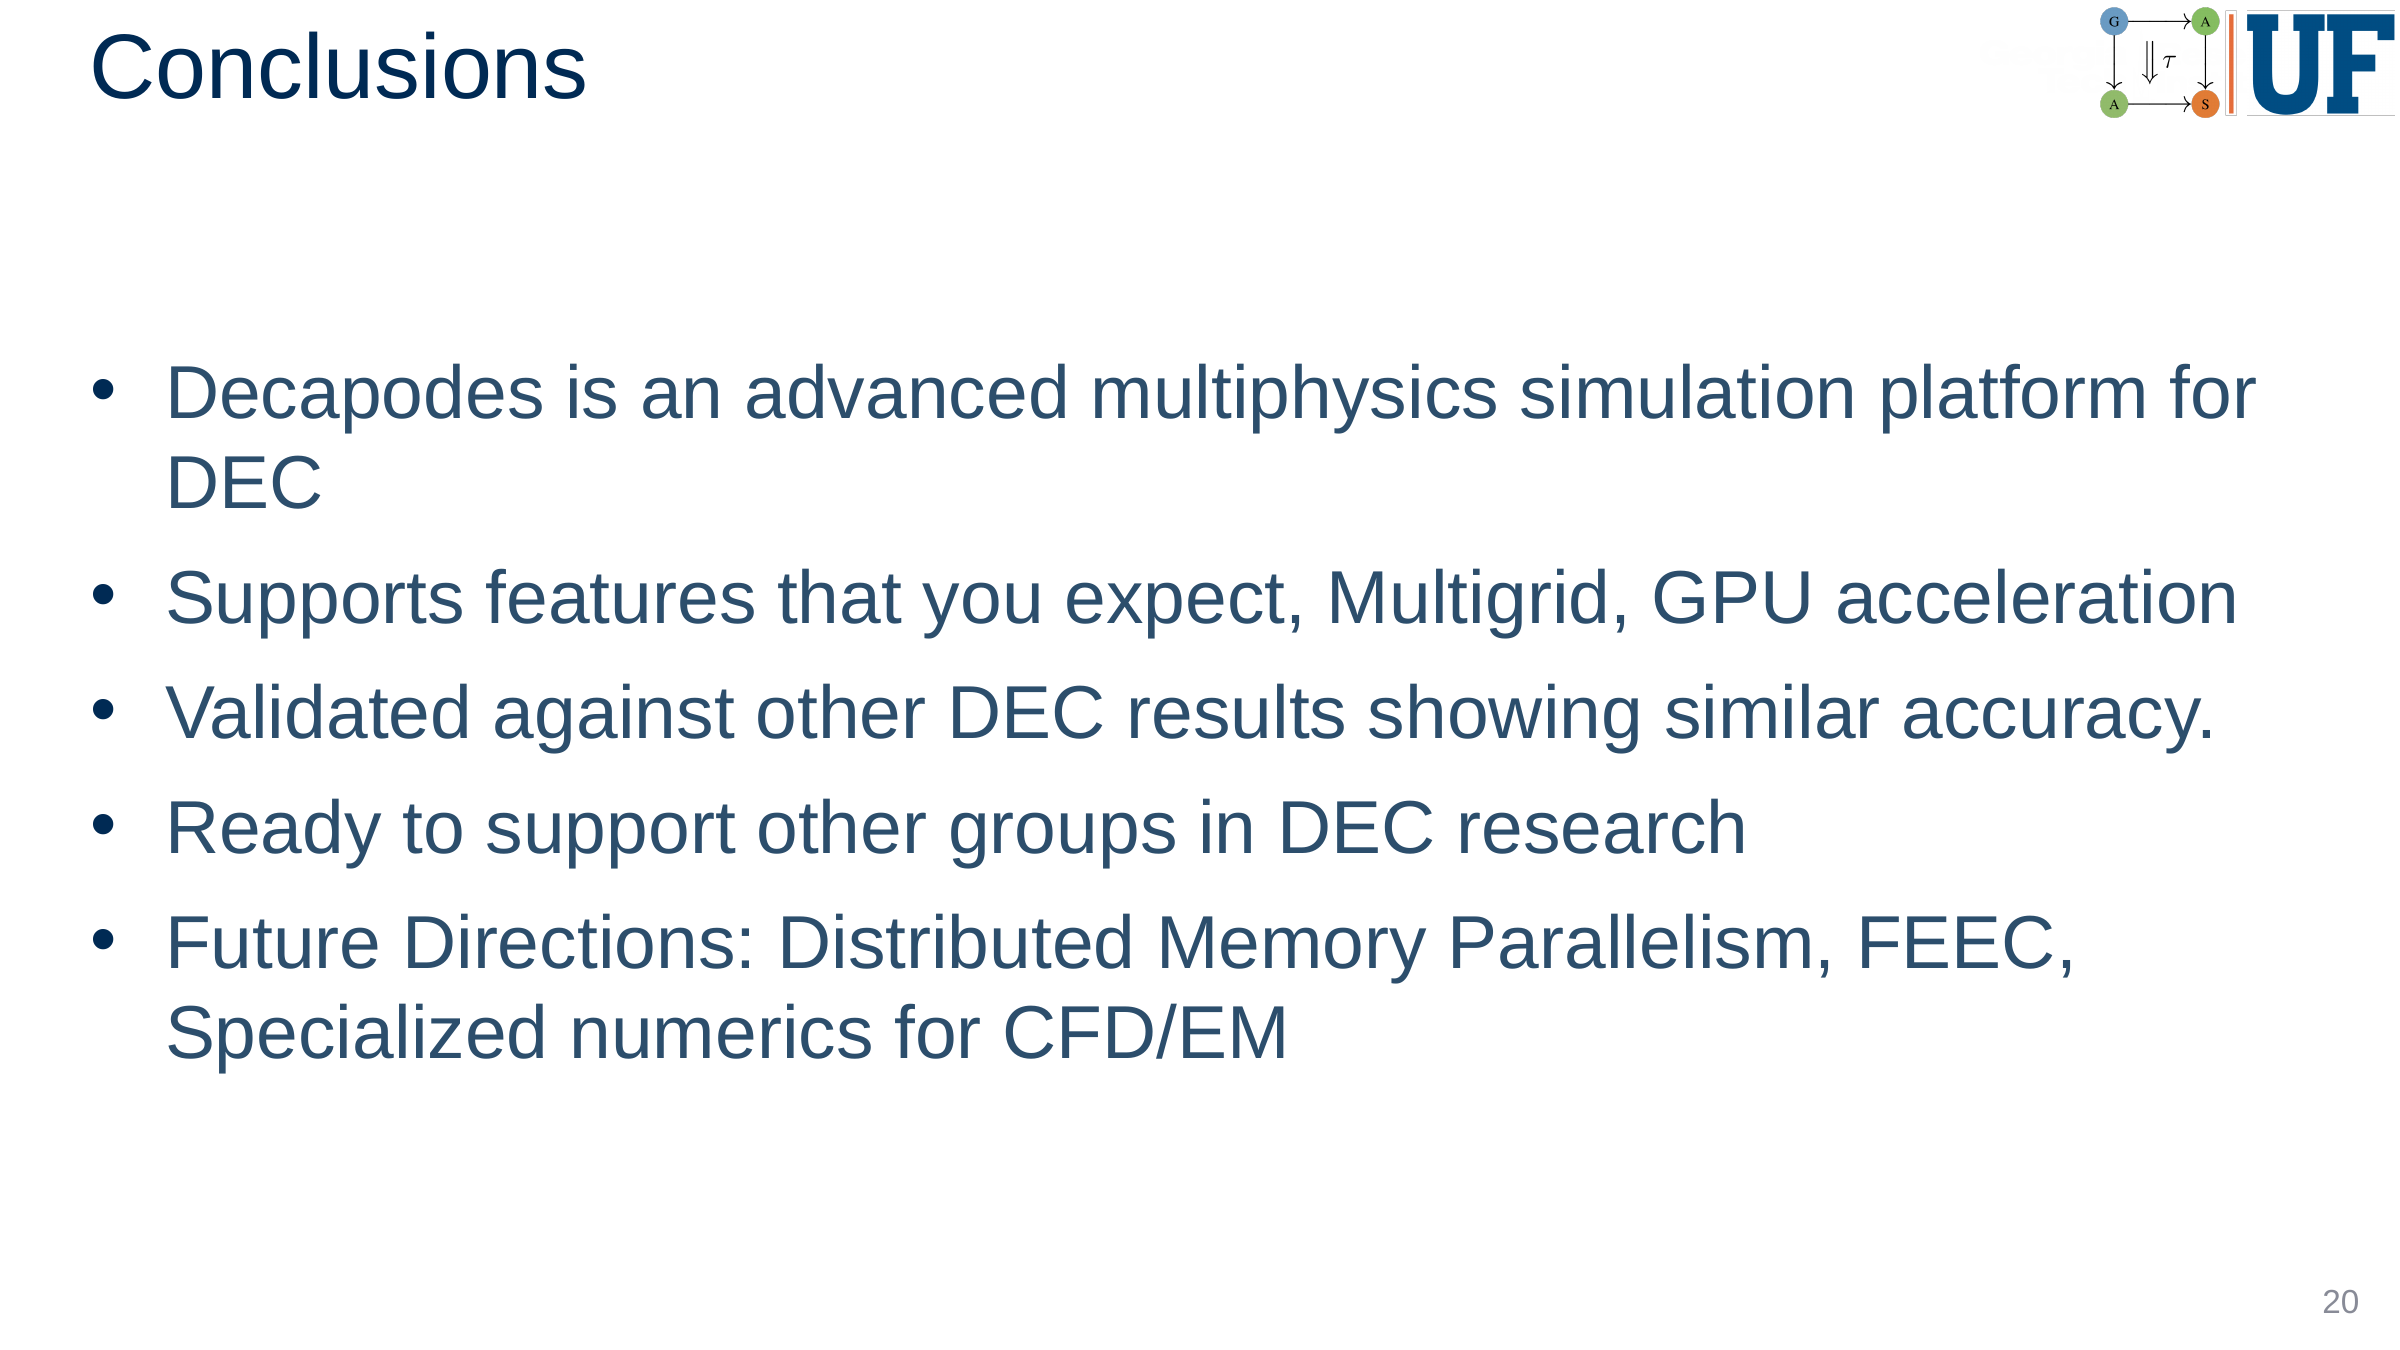

# Conclusions
Decapodes is an advanced multiphysics simulation platform for DEC
Supports features that you expect, Multigrid, GPU acceleration
Validated against other DEC results showing similar accuracy.
Ready to support other groups in DEC research
Future Directions: Distributed Memory Parallelism, FEEC, Specialized numerics for CFD/EM
20